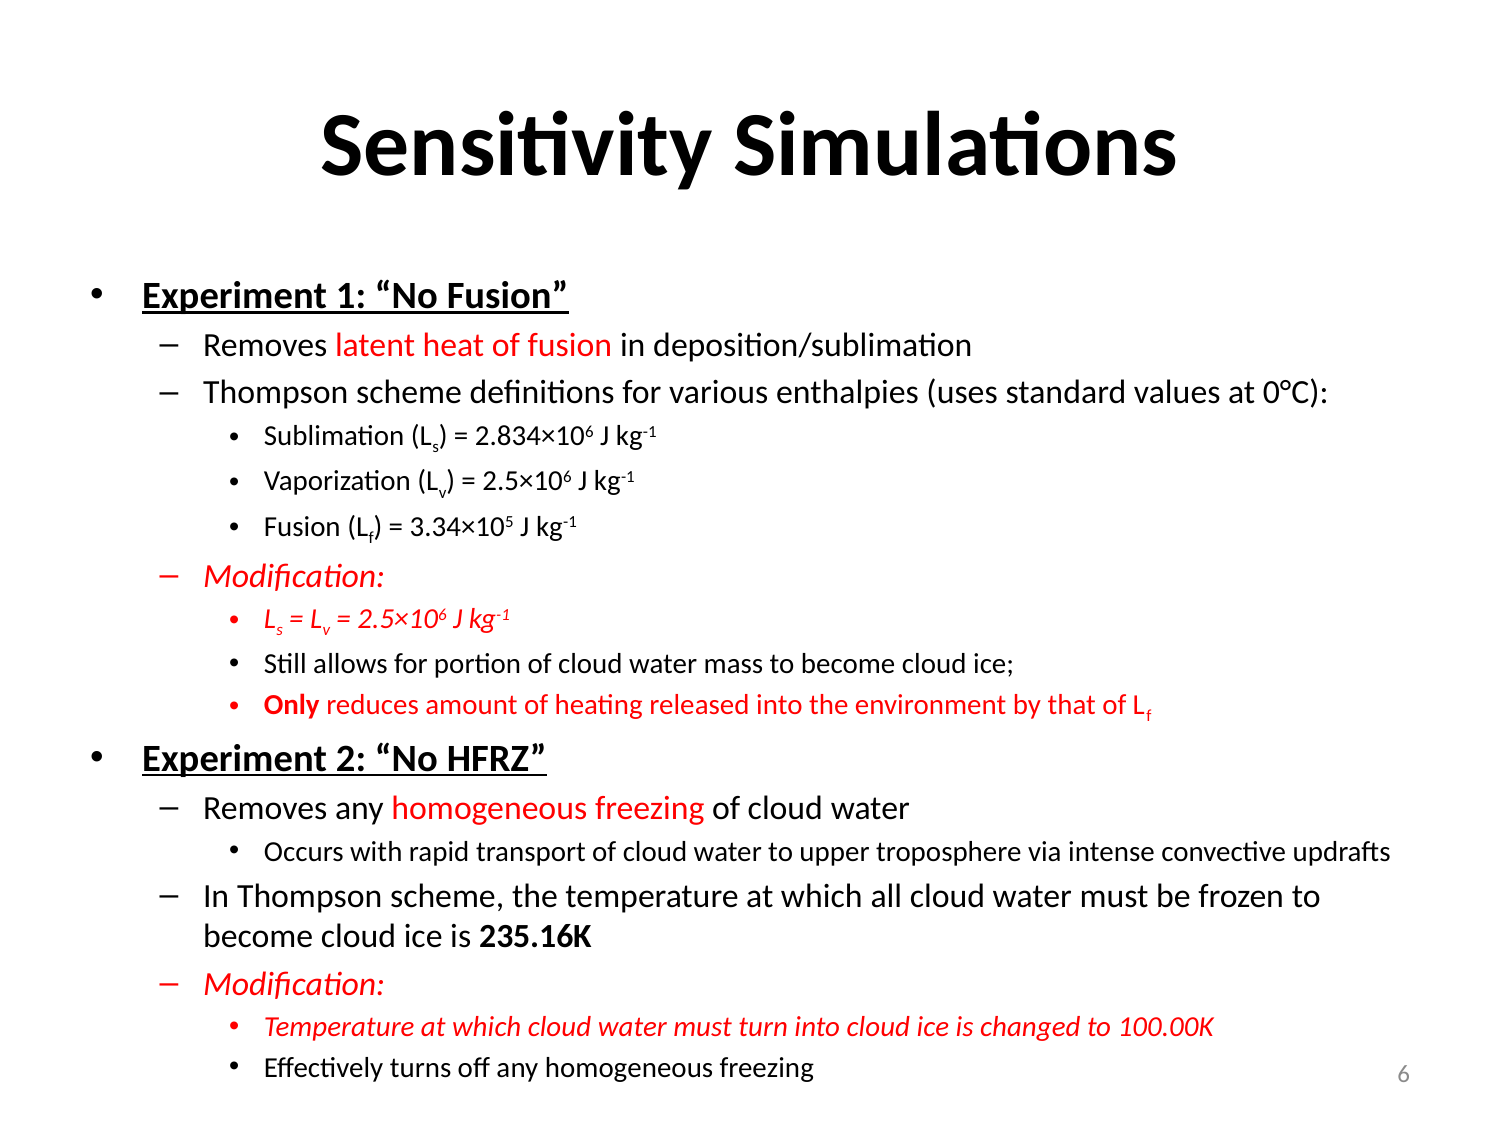

# Sensitivity Simulations
Experiment 1: “No Fusion”
Removes latent heat of fusion in deposition/sublimation
Thompson scheme definitions for various enthalpies (uses standard values at 0°C):
Sublimation (Ls) = 2.834×106 J kg-1
Vaporization (Lv) = 2.5×106 J kg-1
Fusion (Lf) = 3.34×105 J kg-1
Modification:
Ls = Lv = 2.5×106 J kg-1
Still allows for portion of cloud water mass to become cloud ice;
Only reduces amount of heating released into the environment by that of Lf
Experiment 2: “No HFRZ”
Removes any homogeneous freezing of cloud water
Occurs with rapid transport of cloud water to upper troposphere via intense convective updrafts
In Thompson scheme, the temperature at which all cloud water must be frozen to become cloud ice is 235.16K
Modification:
Temperature at which cloud water must turn into cloud ice is changed to 100.00K
Effectively turns off any homogeneous freezing
6